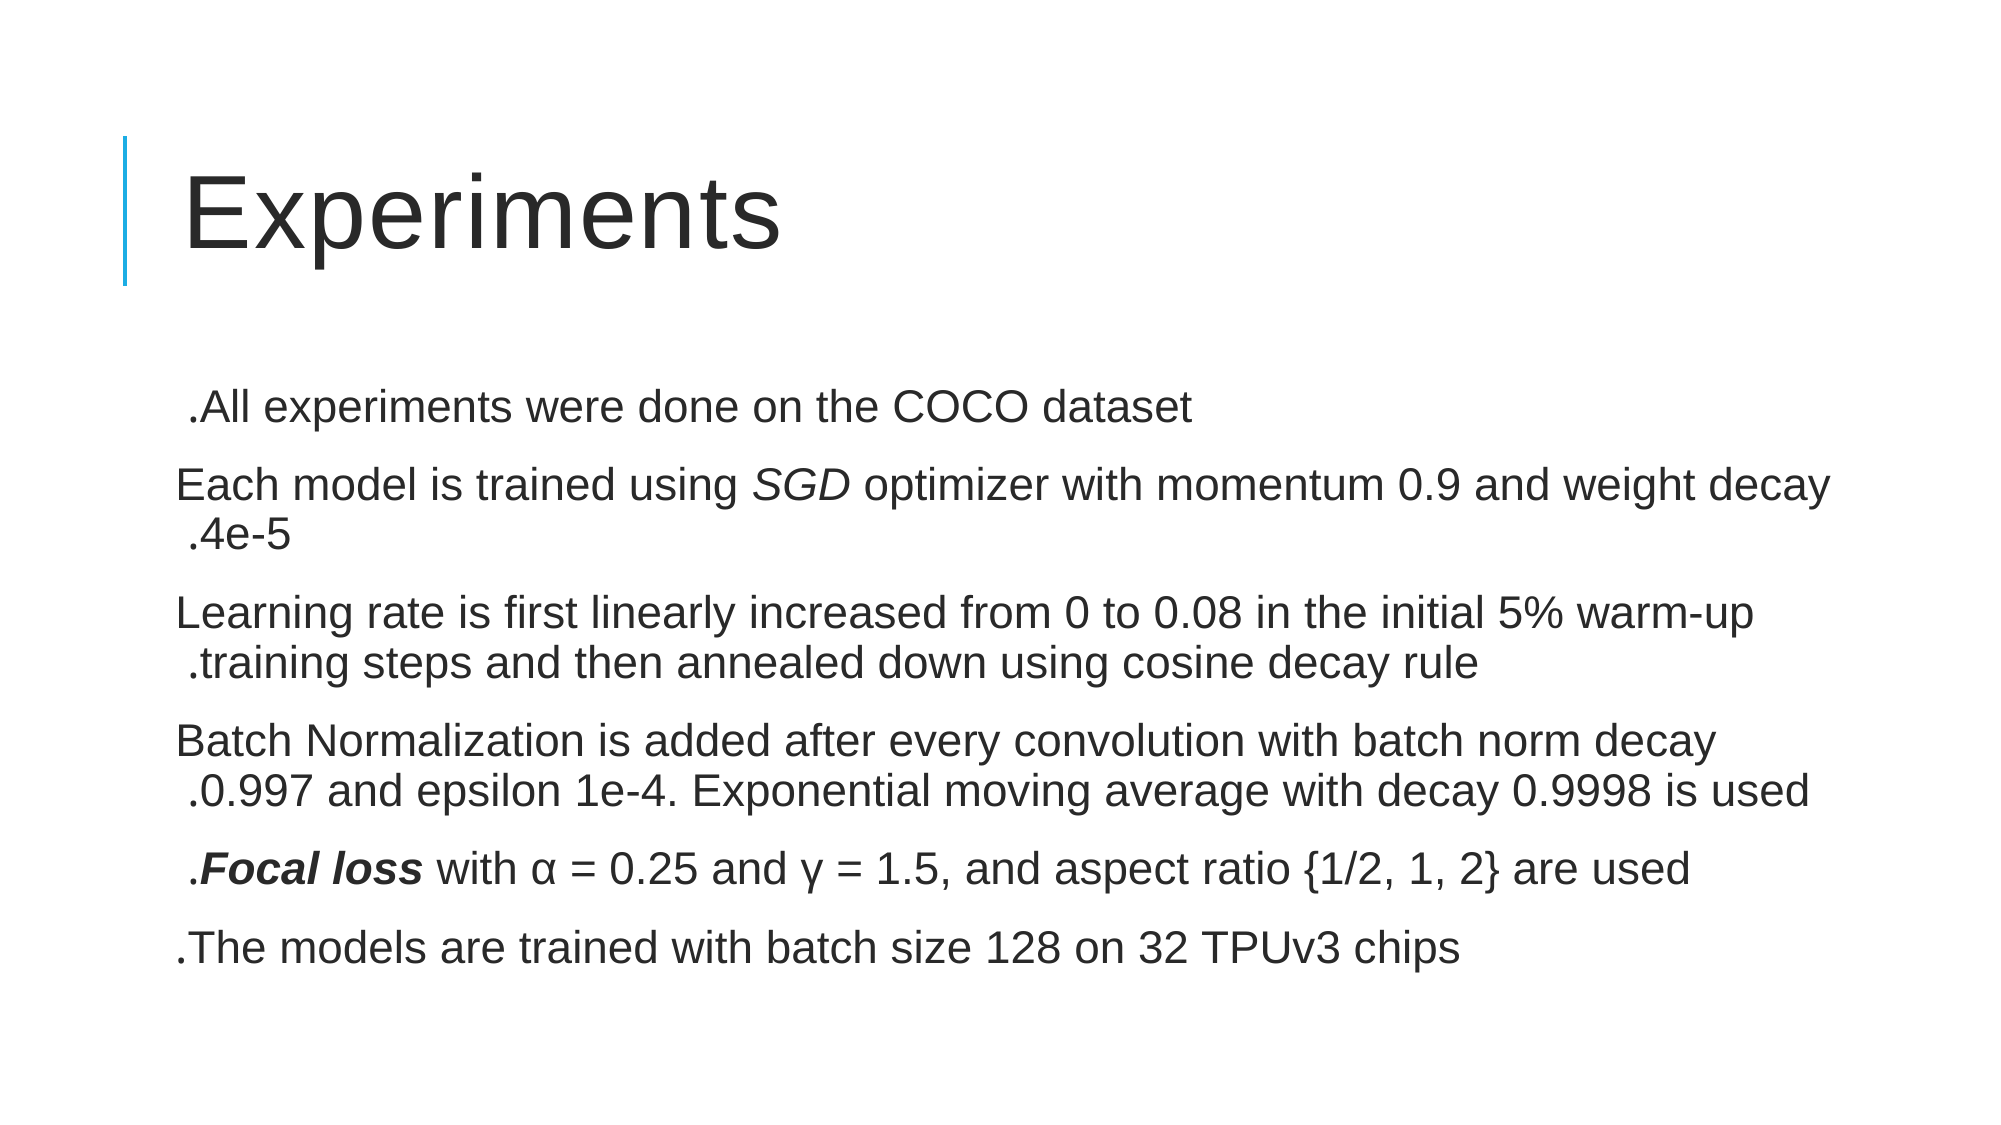

# Experiments
All experiments were done on the COCO dataset.
Each model is trained using SGD optimizer with momentum 0.9 and weight decay 4e-5.
Learning rate is first linearly increased from 0 to 0.08 in the initial 5% warm-up training steps and then annealed down using cosine decay rule.
Batch Normalization is added after every convolution with batch norm decay 0.997 and epsilon 1e-4. Exponential moving average with decay 0.9998 is used.
Focal loss with α = 0.25 and γ = 1.5, and aspect ratio {1/2, 1, 2} are used.
The models are trained with batch size 128 on 32 TPUv3 chips.